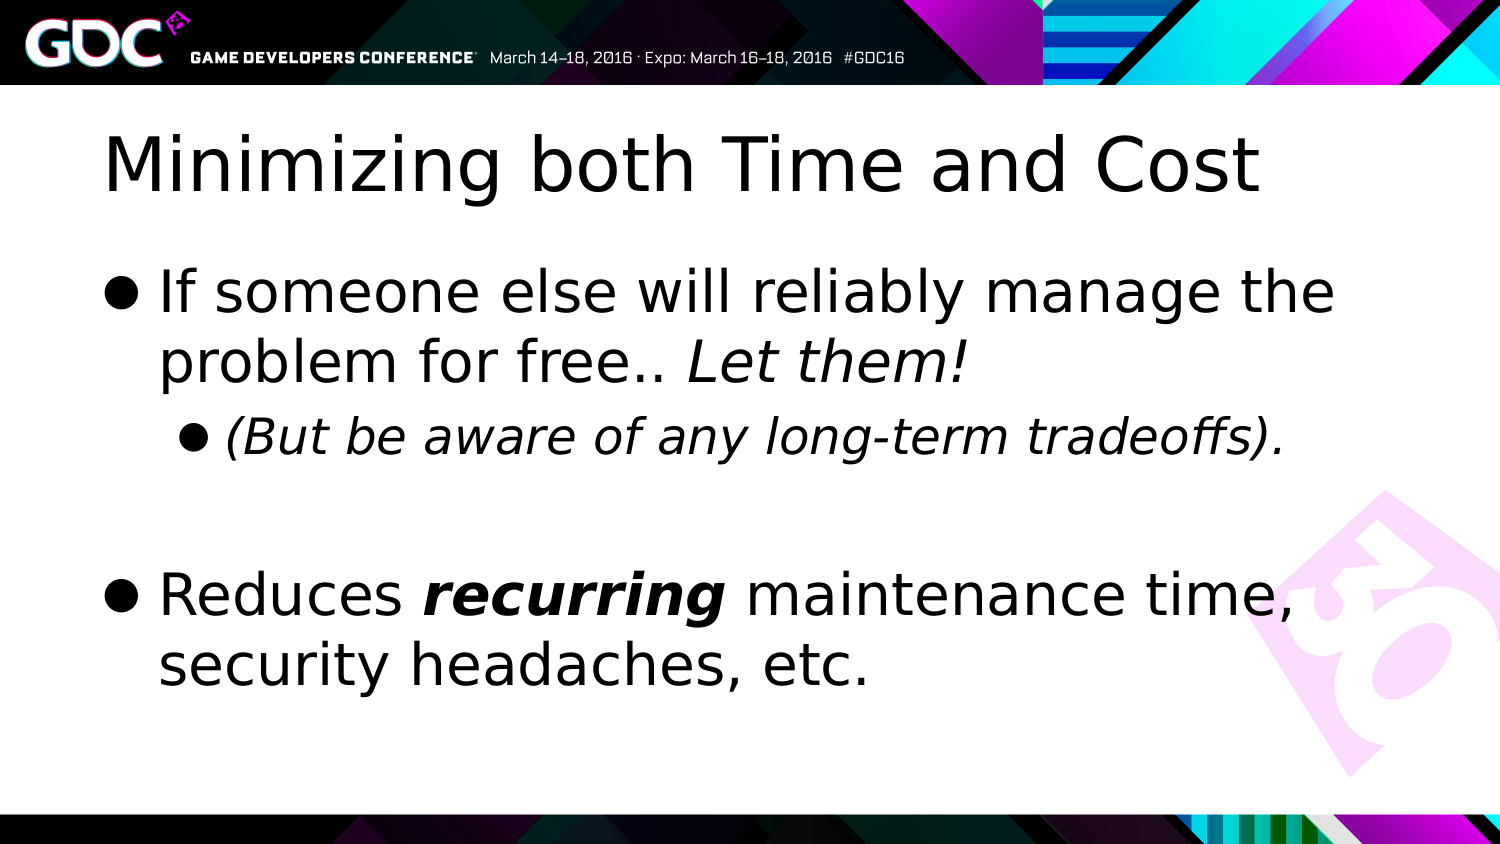

# Minimizing both Time and Cost
If someone else will reliably manage the problem for free.. Let them!
(But be aware of any long-term tradeoffs).

Reduces recurring maintenance time, security headaches, etc.